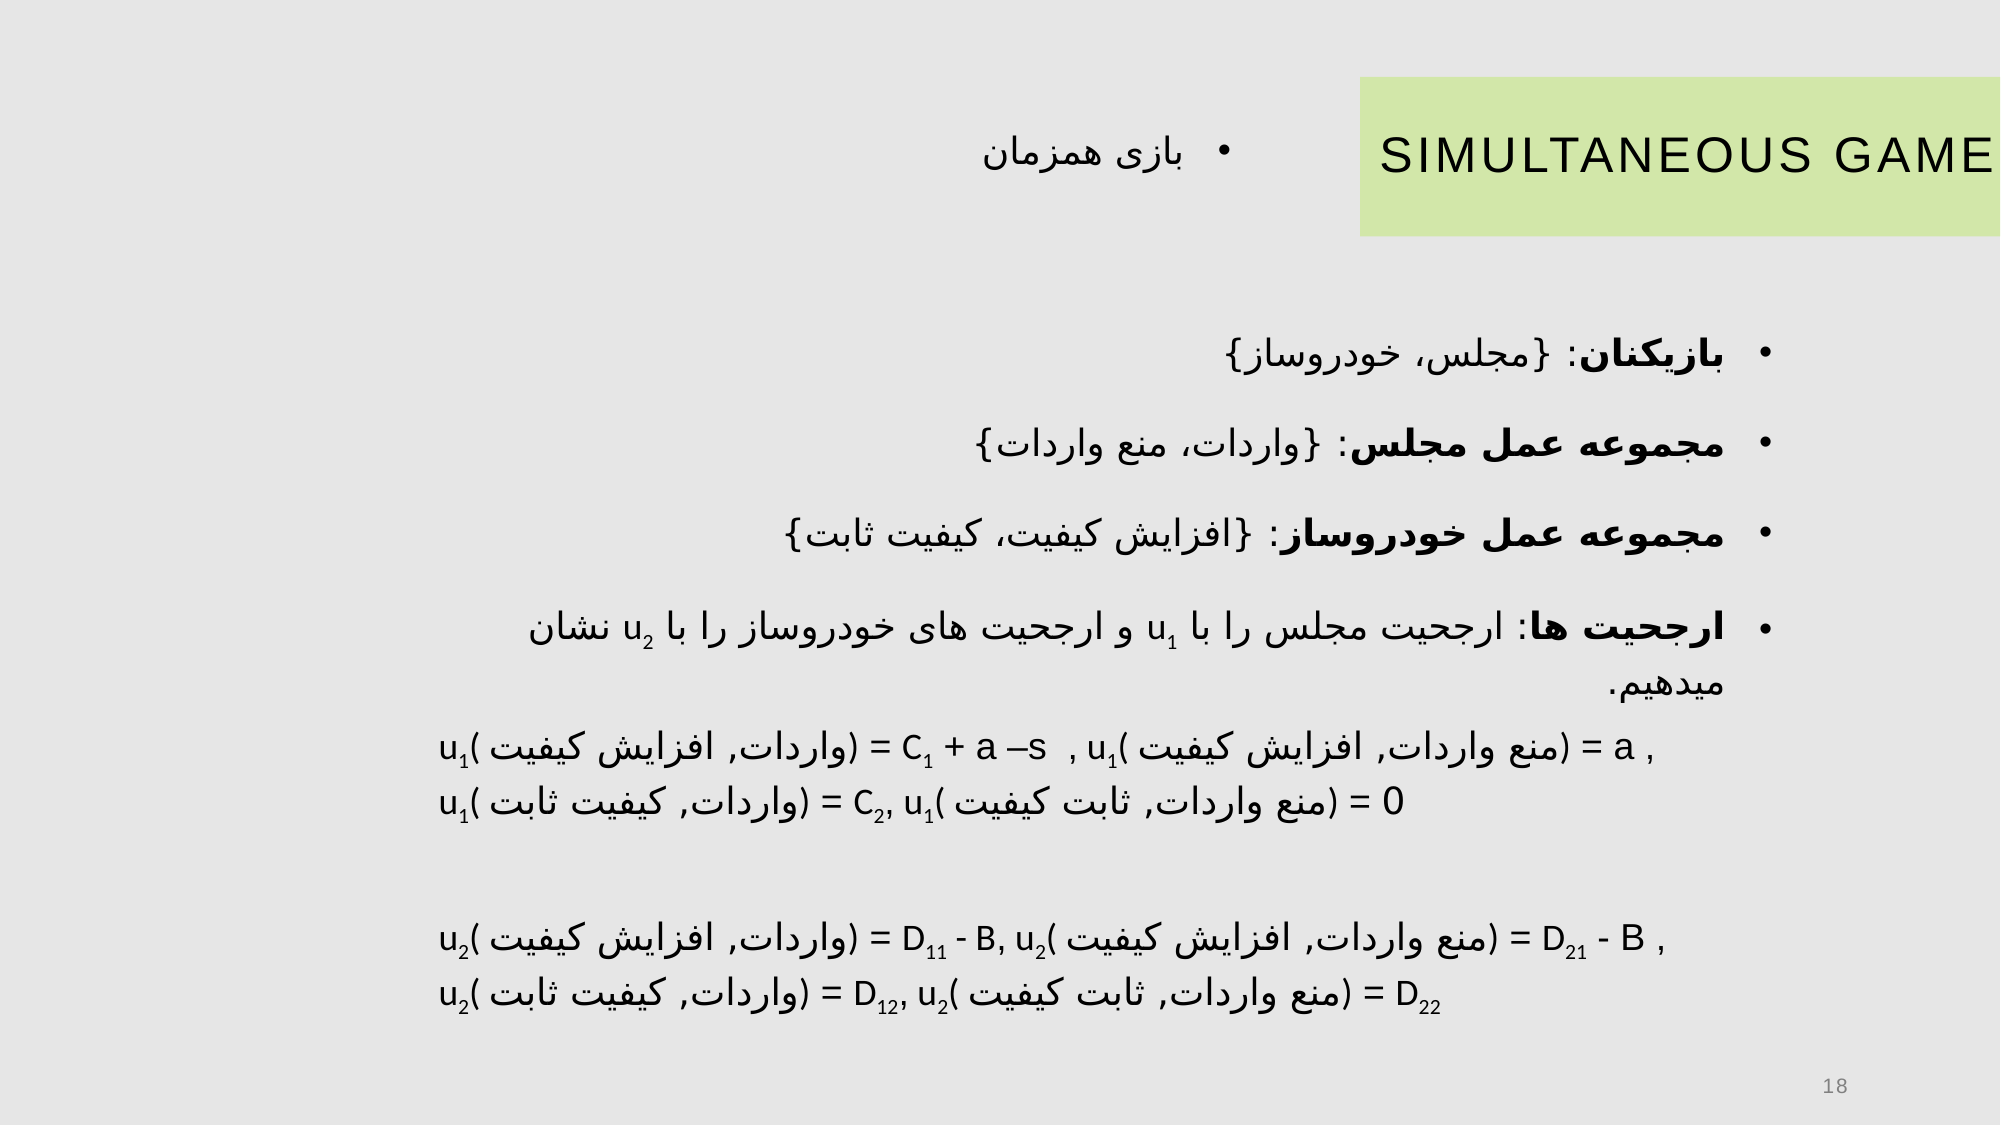

# simultaneous game
بازی همزمان
بازیکنان: {مجلس، خودروساز}

مجموعه عمل مجلس: {واردات، منع واردات}

مجموعه عمل خودروساز: {افزایش کیفیت، کیفیت ثابت}

ارجحیت ها: ارجحیت مجلس را با u1 و ارجحیت های خودروساز را با u2 نشان میدهیم.
u1( واردات, افزایش کیفیت) = C1 + a –s  , u1( منع واردات, افزایش کیفیت) = a , u1( واردات, کیفیت ثابت) = C2, u1( منع واردات, ثابت کیفیت) = 0

u2( واردات, افزایش کیفیت) = D11 - B, u2( منع واردات, افزایش کیفیت) = D21 - B , u2( واردات, کیفیت ثابت) = D12, u2( منع واردات, ثابت کیفیت) = D22

18